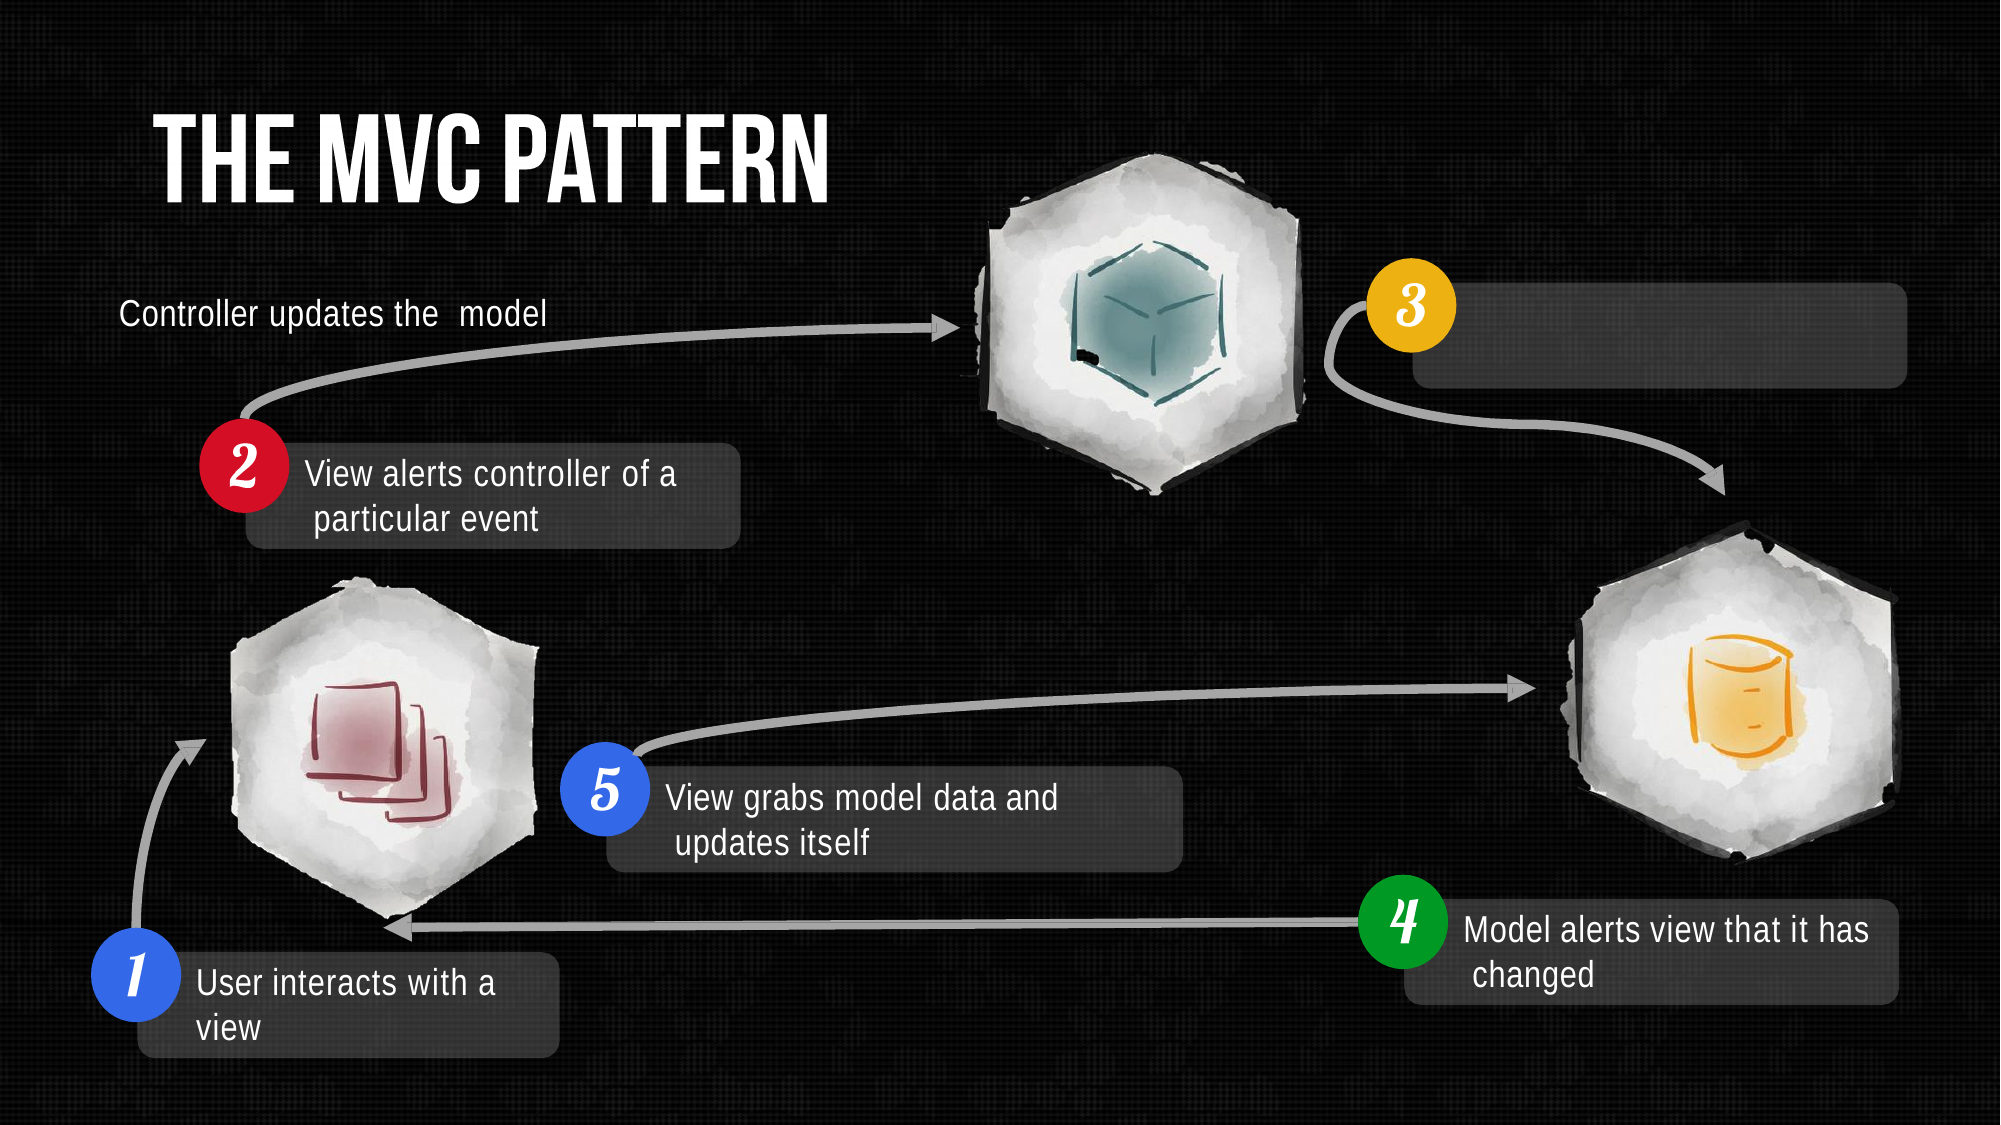

# Controller updates the  model

View alerts controller of a  particular event

View grabs model data and  updates itself

Model alerts view that it has  changed

User interacts with a
view